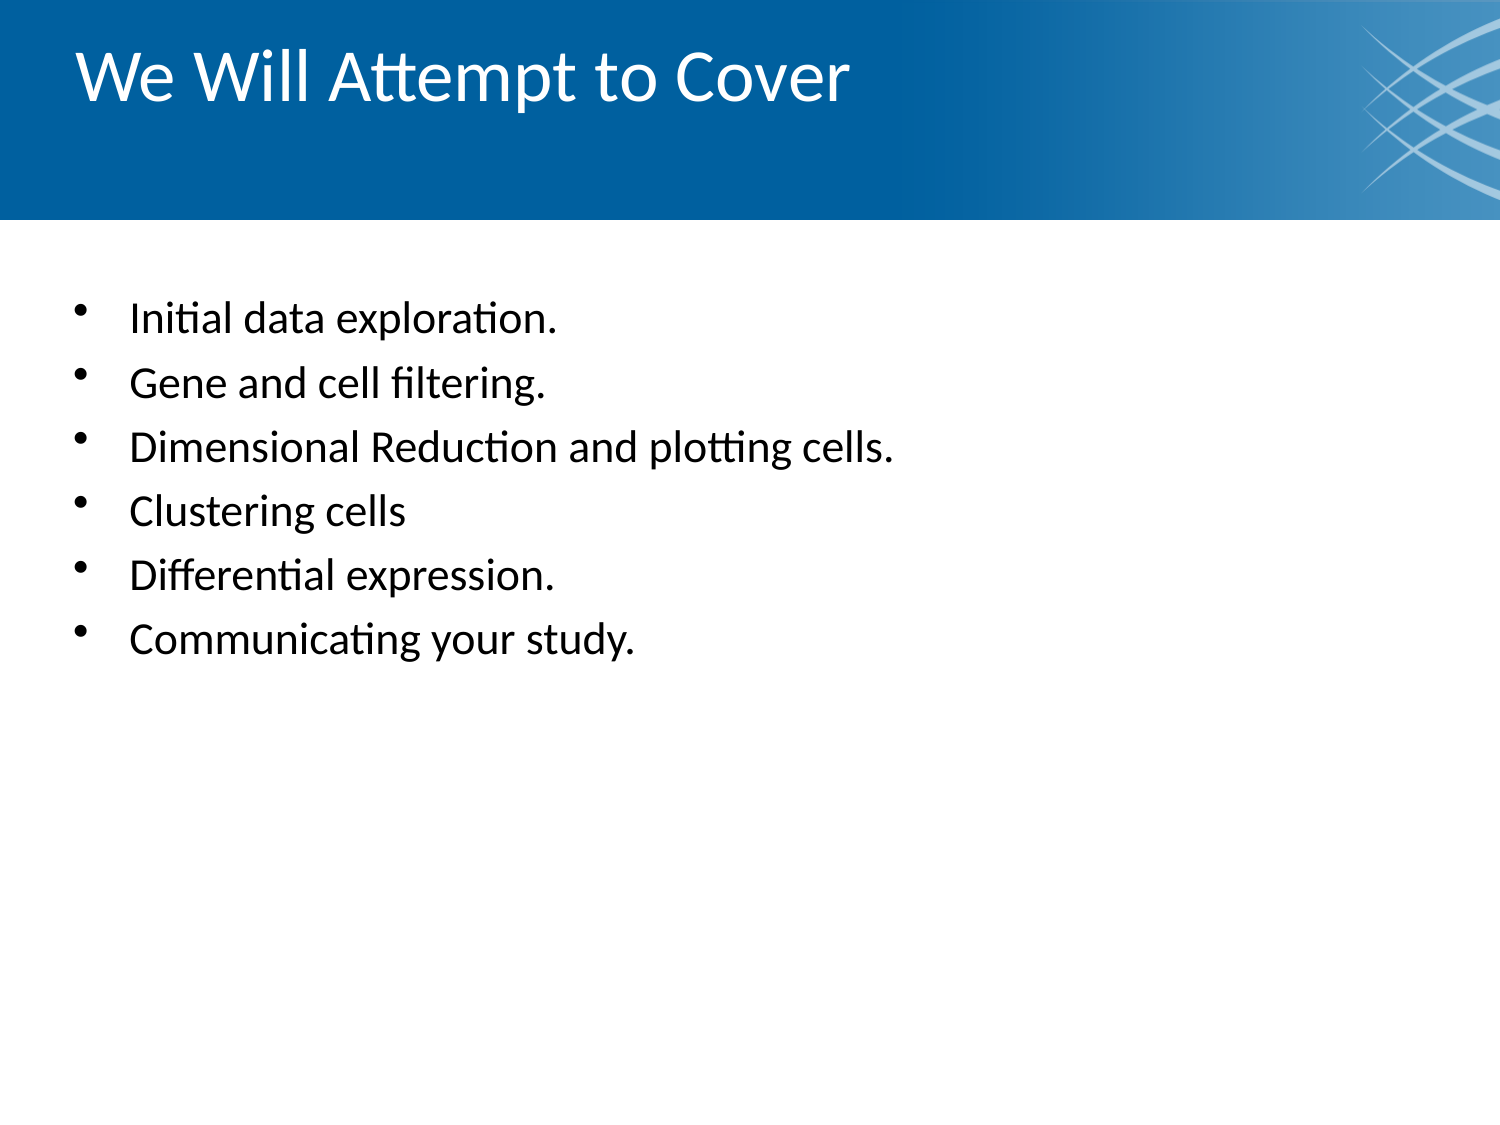

# We Will Attempt to Cover
Initial data exploration.
Gene and cell filtering.
Dimensional Reduction and plotting cells.
Clustering cells
Differential expression.
Communicating your study.